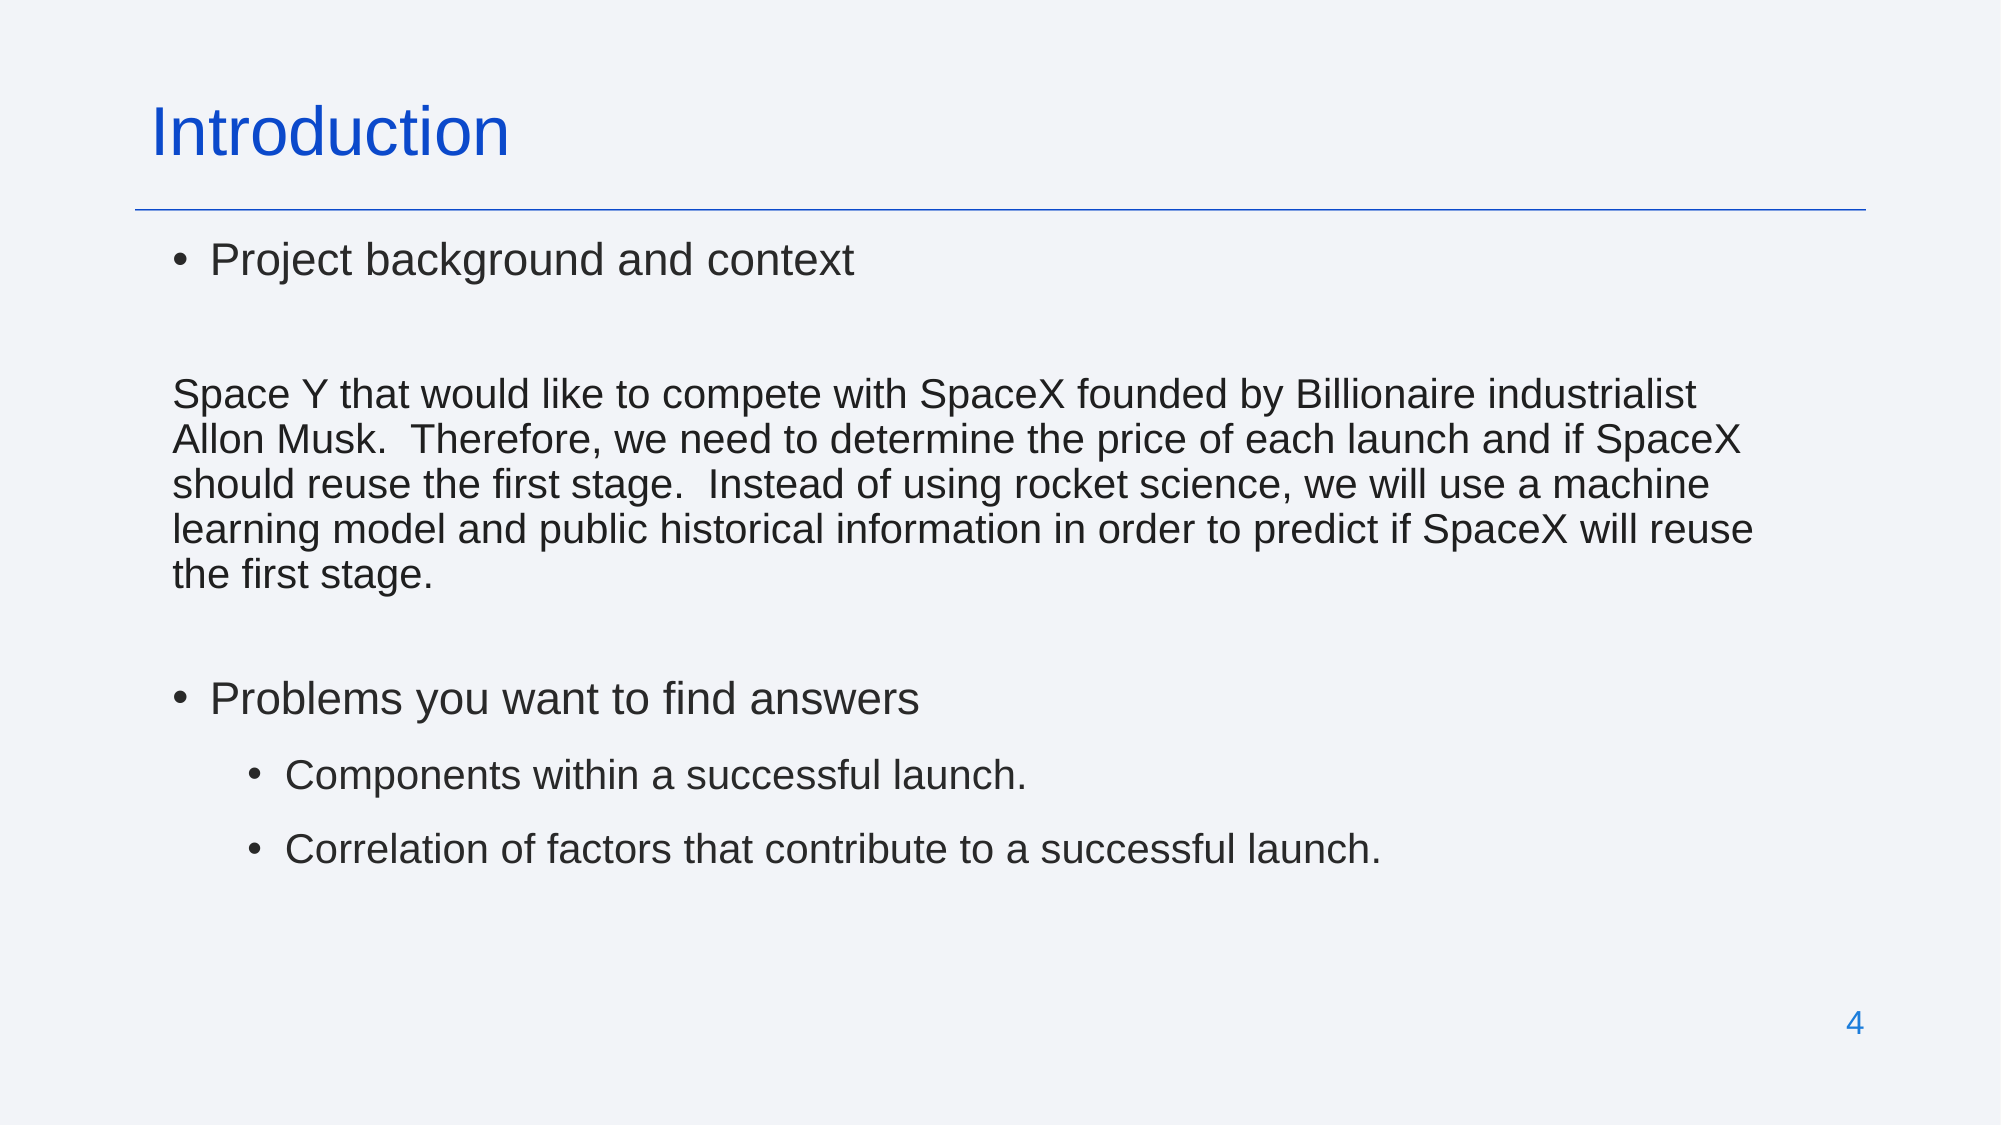

Introduction
Project background and context

Space Y that would like to compete with SpaceX founded by Billionaire industrialist Allon Musk.  Therefore, we need to determine the price of each launch and if SpaceX should reuse the first stage.  Instead of using rocket science, we will use a machine learning model and public historical information in order to predict if SpaceX will reuse the first stage.

Problems you want to find answers
Components within a successful launch.
Correlation of factors that contribute to a successful launch.
4